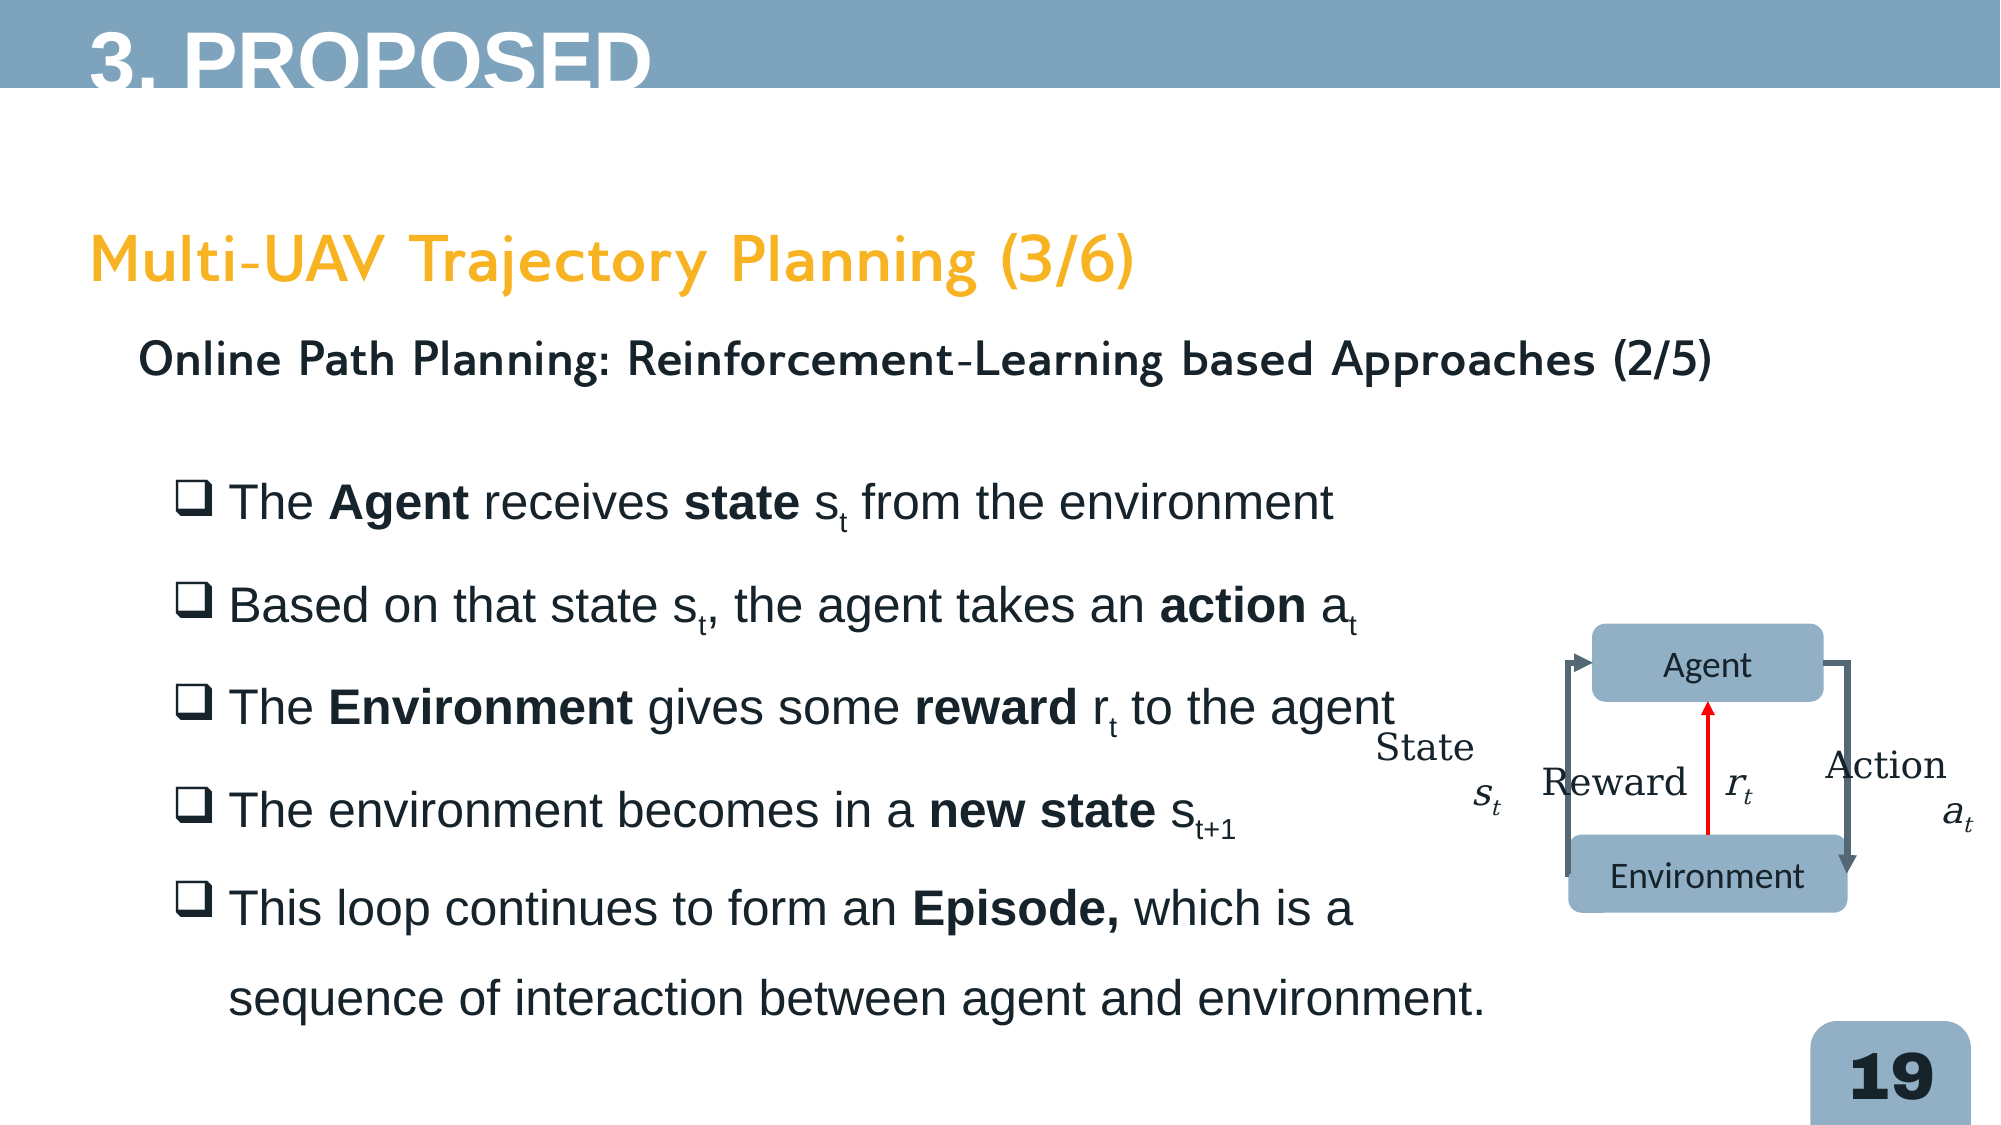

3, Proposed Solution

Multi-UAV Trajectory Planning (3/6)
   Online Path Planning: Reinforcement-Learning based Approaches (2/5)
The Agent receives state st from the environment
Based on that state st, the agent takes an action at
The Environment gives some reward rt to the agent
The environment becomes in a new state st+1
This loop continues to form an Episode, which is a sequence of interaction between agent and environment.
Agent
State   st
Action   at
Reward   rt
Environment

19